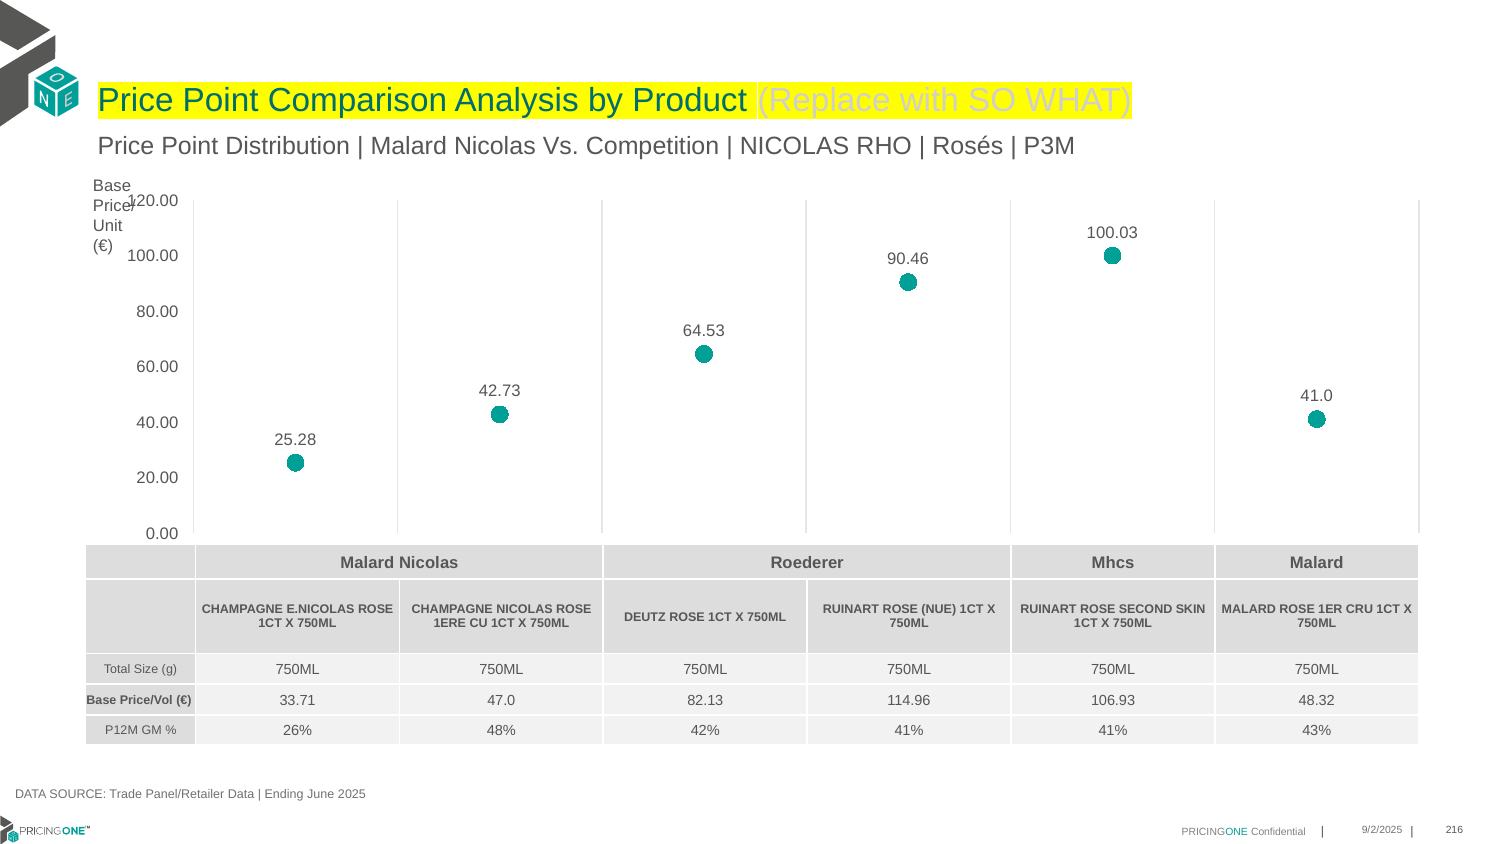

# Price Point Comparison Analysis by Product (Replace with SO WHAT)
Price Point Distribution | Malard Nicolas Vs. Competition | NICOLAS RHO | Rosés | P3M
Base Price/Unit (€)

### Chart

| Category | Base Price/Unit |
|---|---|
| CHAMPAGNE E.NICOLAS ROSE 1CT X 750ML | 25.28 |
| CHAMPAGNE NICOLAS ROSE 1ERE CU 1CT X 750ML | 42.73 |
| DEUTZ ROSE 1CT X 750ML | 64.53 |
| RUINART ROSE (NUE) 1CT X 750ML | 90.46 |
| RUINART ROSE SECOND SKIN 1CT X 750ML | 100.03 |
| MALARD ROSE 1ER CRU 1CT X 750ML | 41.0 |
|  | Malard Nicolas | Malard Nicolas | Roederer | Mhcs | Mhcs | Malard |
| --- | --- | --- | --- | --- | --- | --- |
|  | CHAMPAGNE E.NICOLAS ROSE 1CT X 750ML | CHAMPAGNE NICOLAS ROSE 1ERE CU 1CT X 750ML | DEUTZ ROSE 1CT X 750ML | RUINART ROSE (NUE) 1CT X 750ML | RUINART ROSE SECOND SKIN 1CT X 750ML | MALARD ROSE 1ER CRU 1CT X 750ML |
| Total Size (g) | 750ML | 750ML | 750ML | 750ML | 750ML | 750ML |
| Base Price/Vol (€) | 33.71 | 47.0 | 82.13 | 114.96 | 106.93 | 48.32 |
| P12M GM % | 26% | 48% | 42% | 41% | 41% | 43% |
DATA SOURCE: Trade Panel/Retailer Data | Ending June 2025

9/2/2025
216